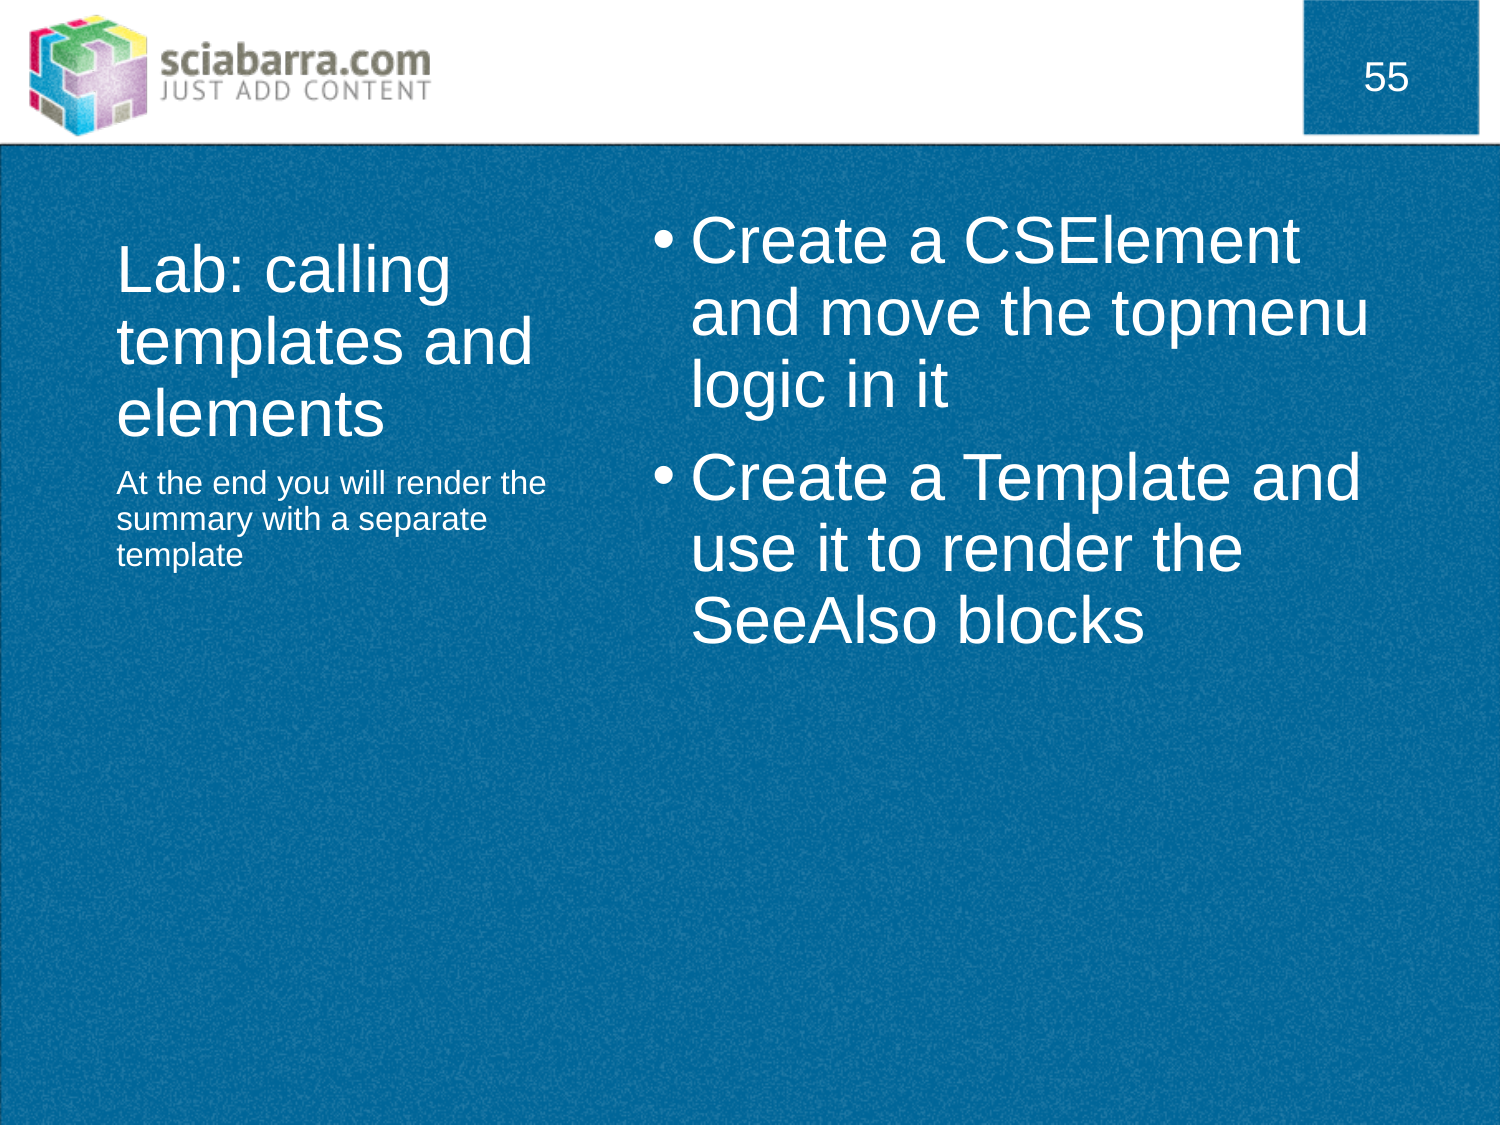

55
# Lab: calling templates and elements
Create a CSElement and move the topmenu logic in it
Create a Template and use it to render the SeeAlso blocks

At the end you will render the summary with a separate template